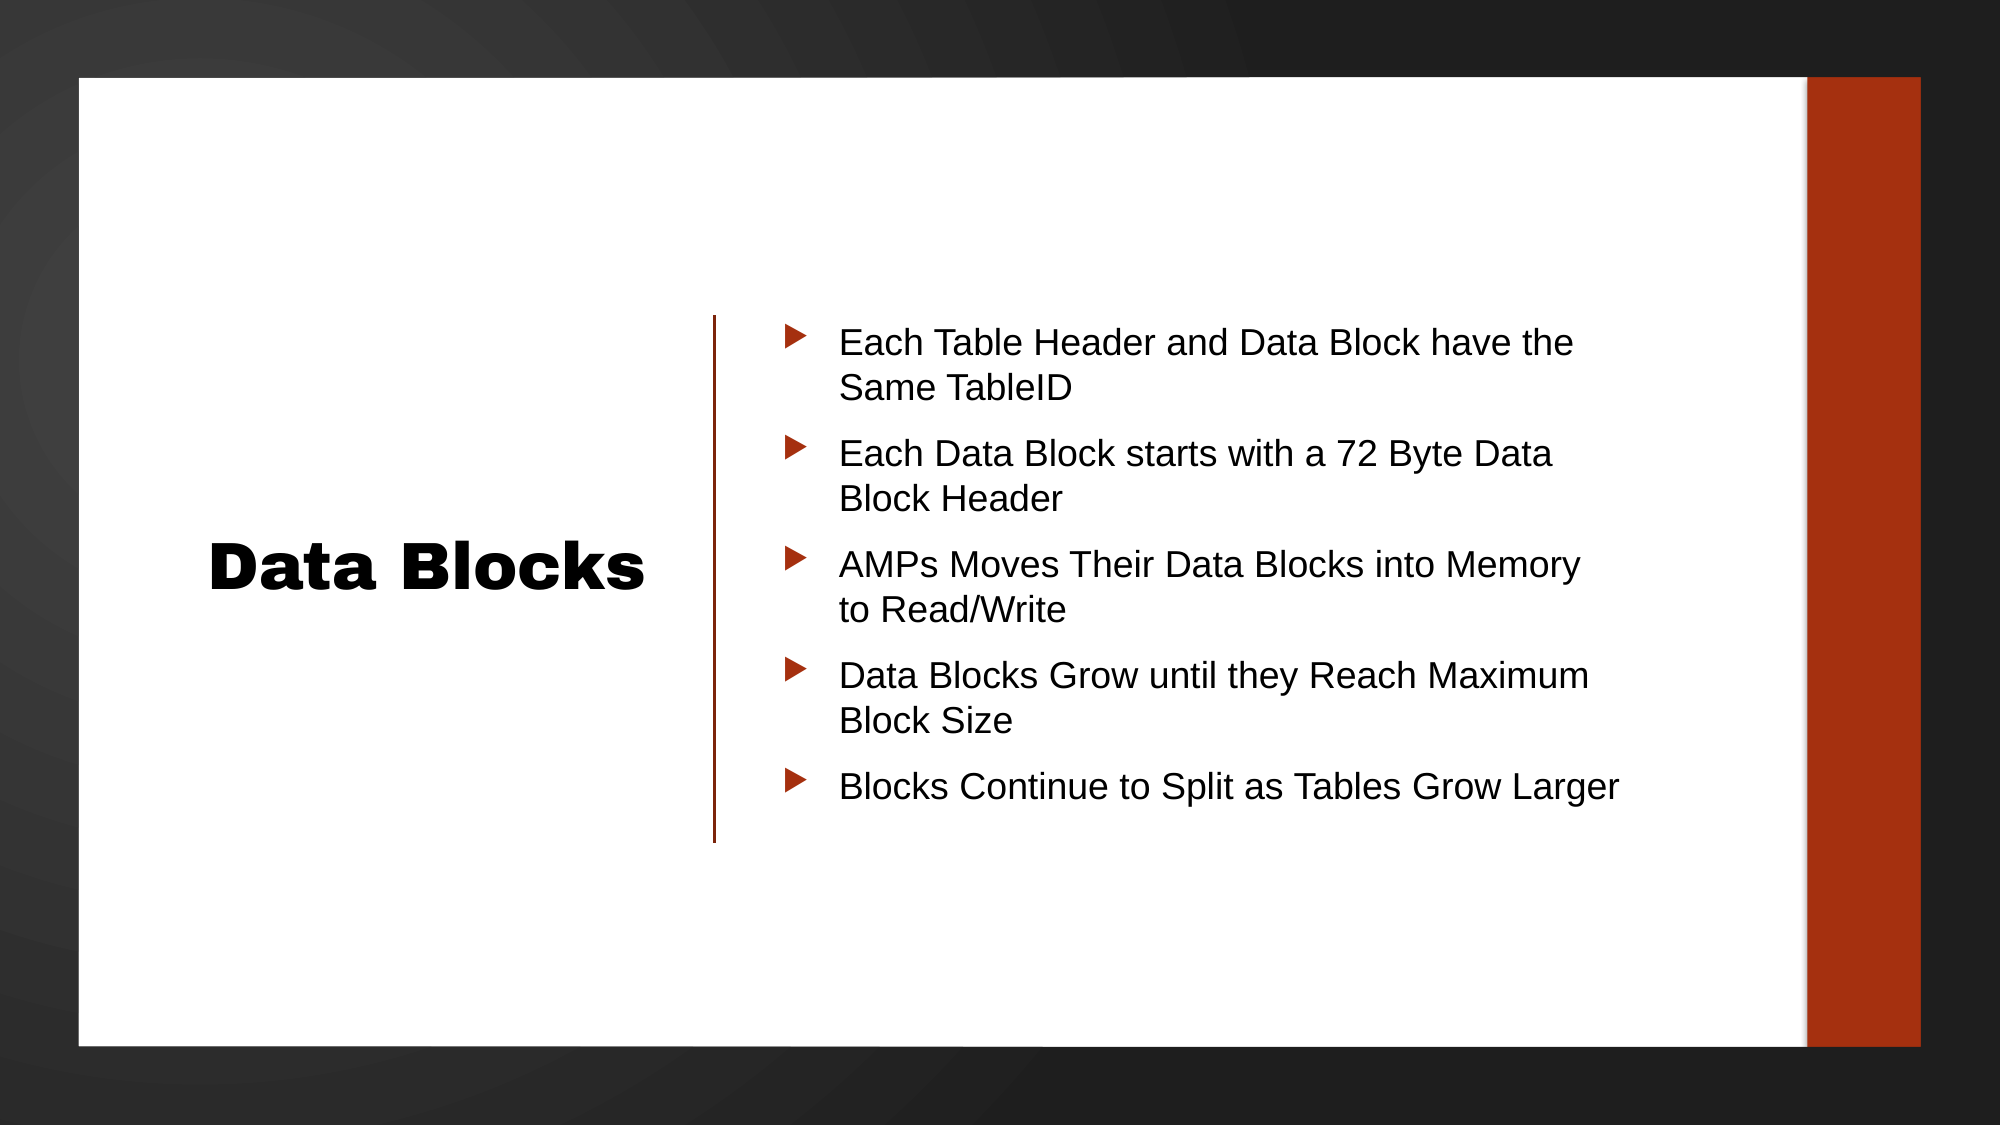

Each Table Header and Data Block have the Same TableID
Each Data Block starts with a 72 Byte Data Block Header
AMPs Moves Their Data Blocks into Memory to Read/Write
Data Blocks Grow until they Reach Maximum Block Size
Blocks Continue to Split as Tables Grow Larger
# Data Blocks